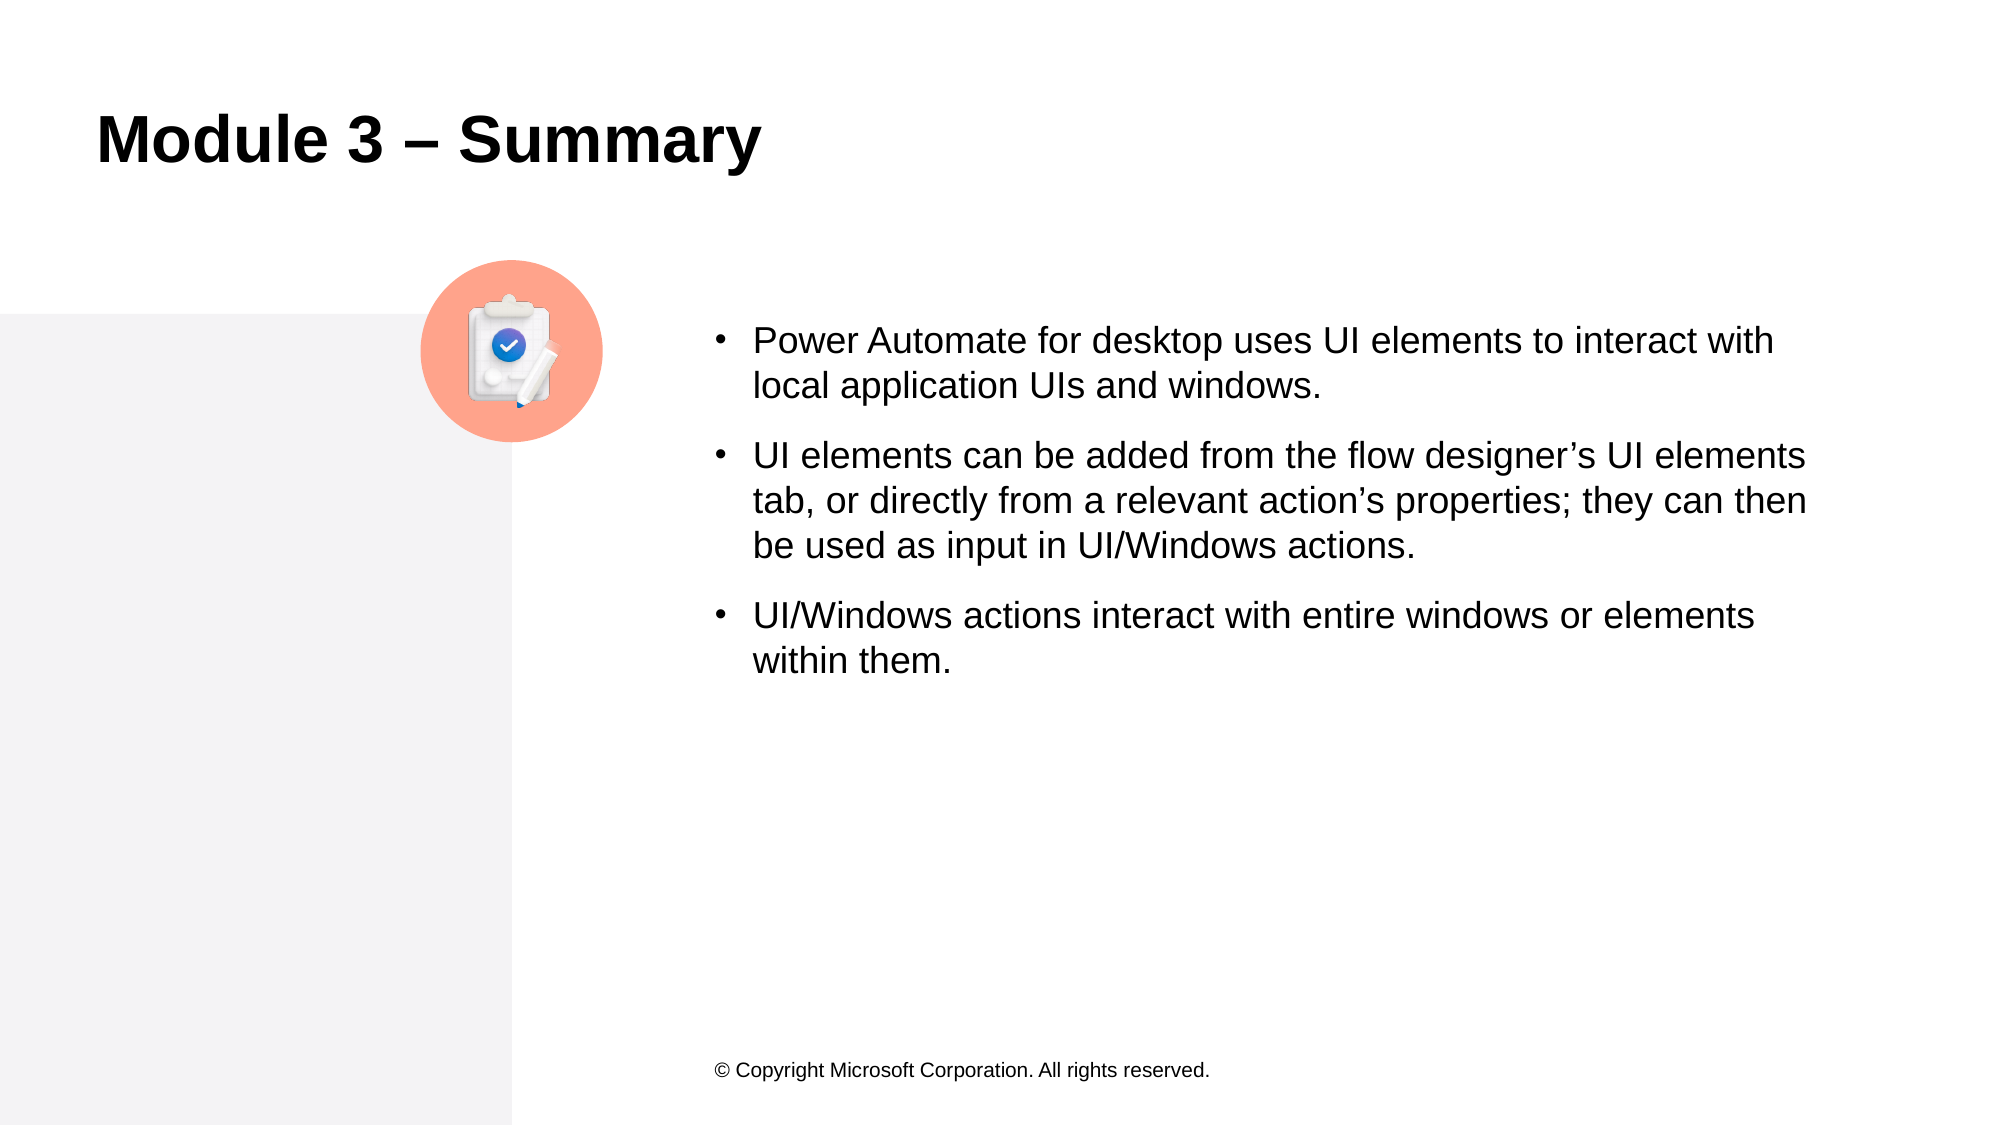

# Module 3 – Summary
Power Automate for desktop uses UI elements to interact with local application UIs and windows.
UI elements can be added from the flow designer’s UI elements tab, or directly from a relevant action’s properties; they can then be used as input in UI/Windows actions.
UI/Windows actions interact with entire windows or elements within them.